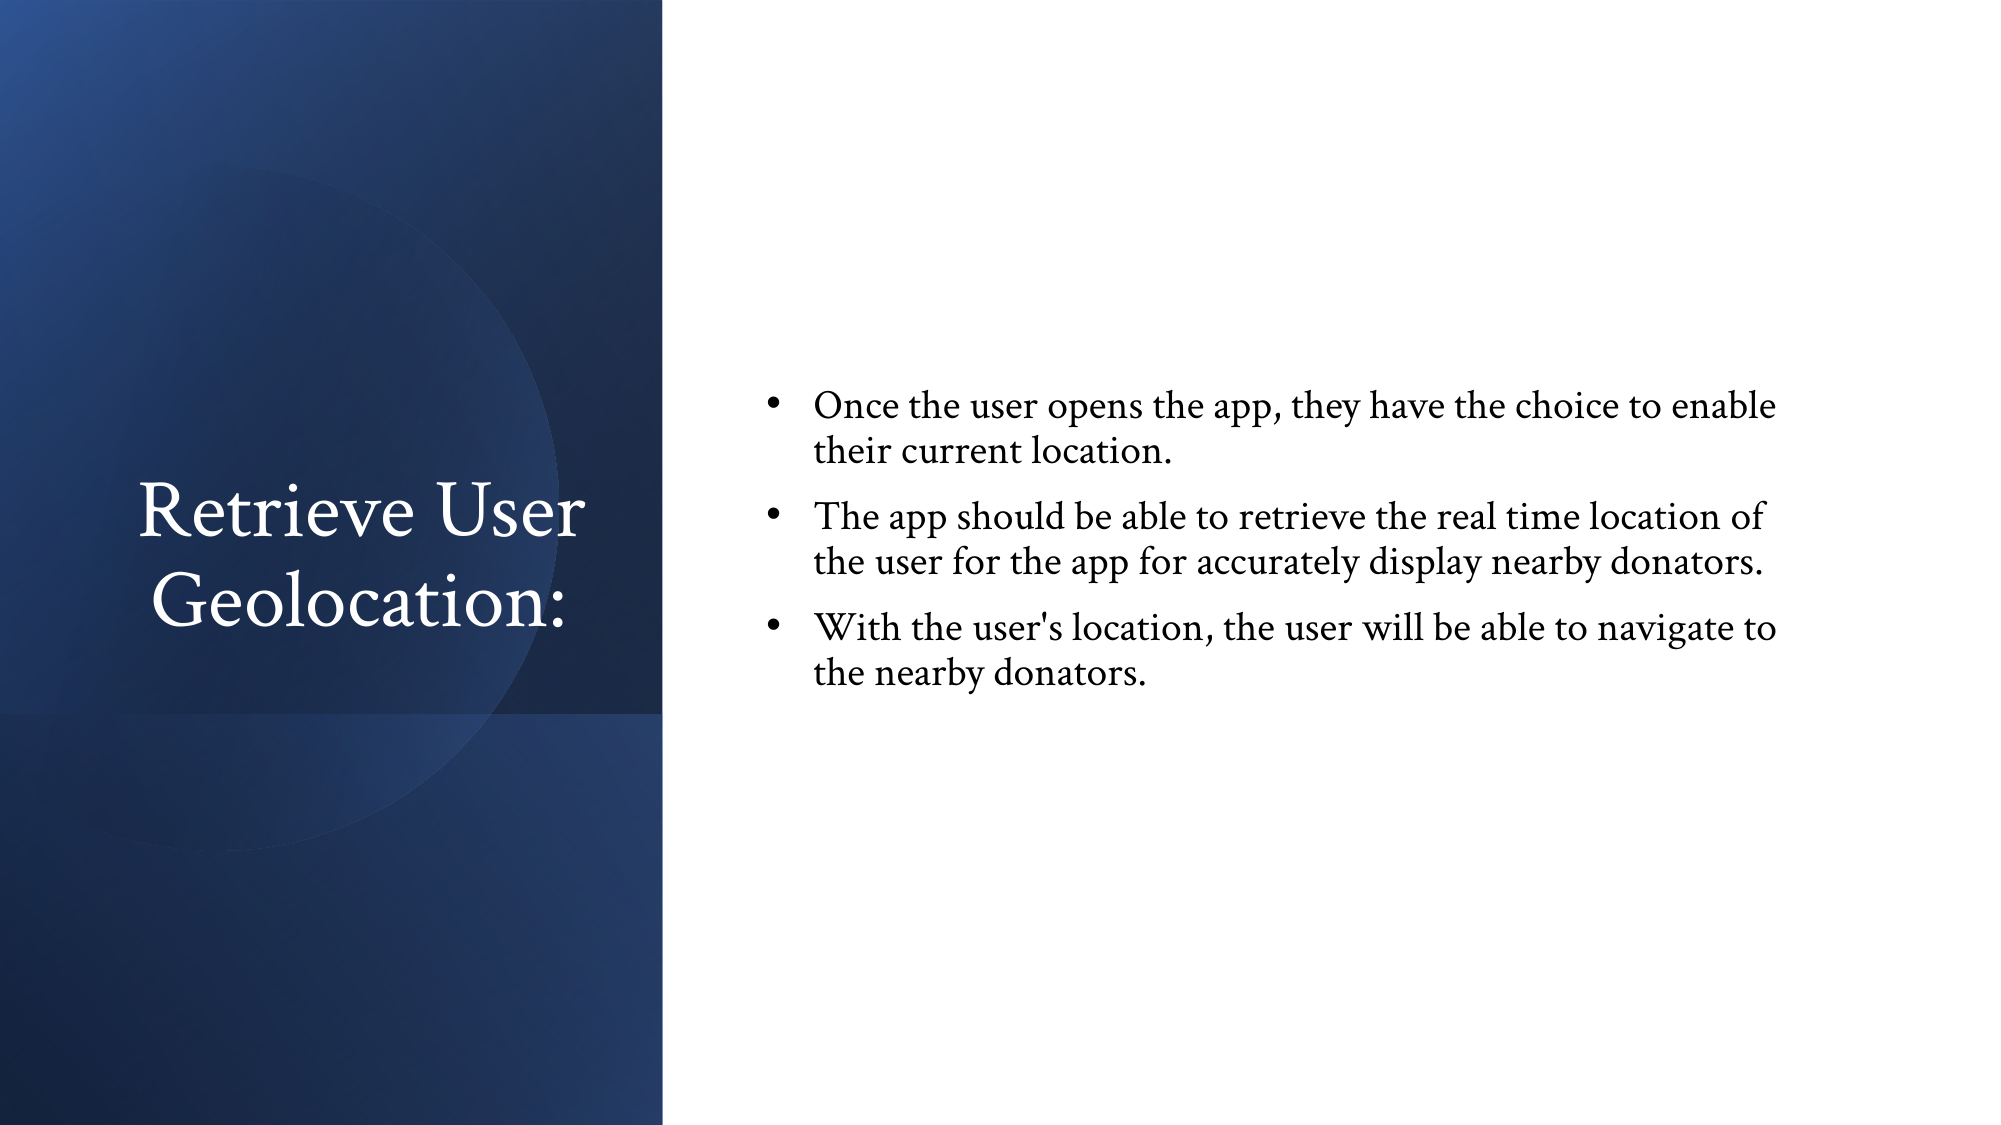

# Retrieve User Geolocation:

Once the user opens the app, they have the choice to enable their current location.
The app should be able to retrieve the real time location of the user for the app for accurately display nearby donators.
With the user's location, the user will be able to navigate to the nearby donators.